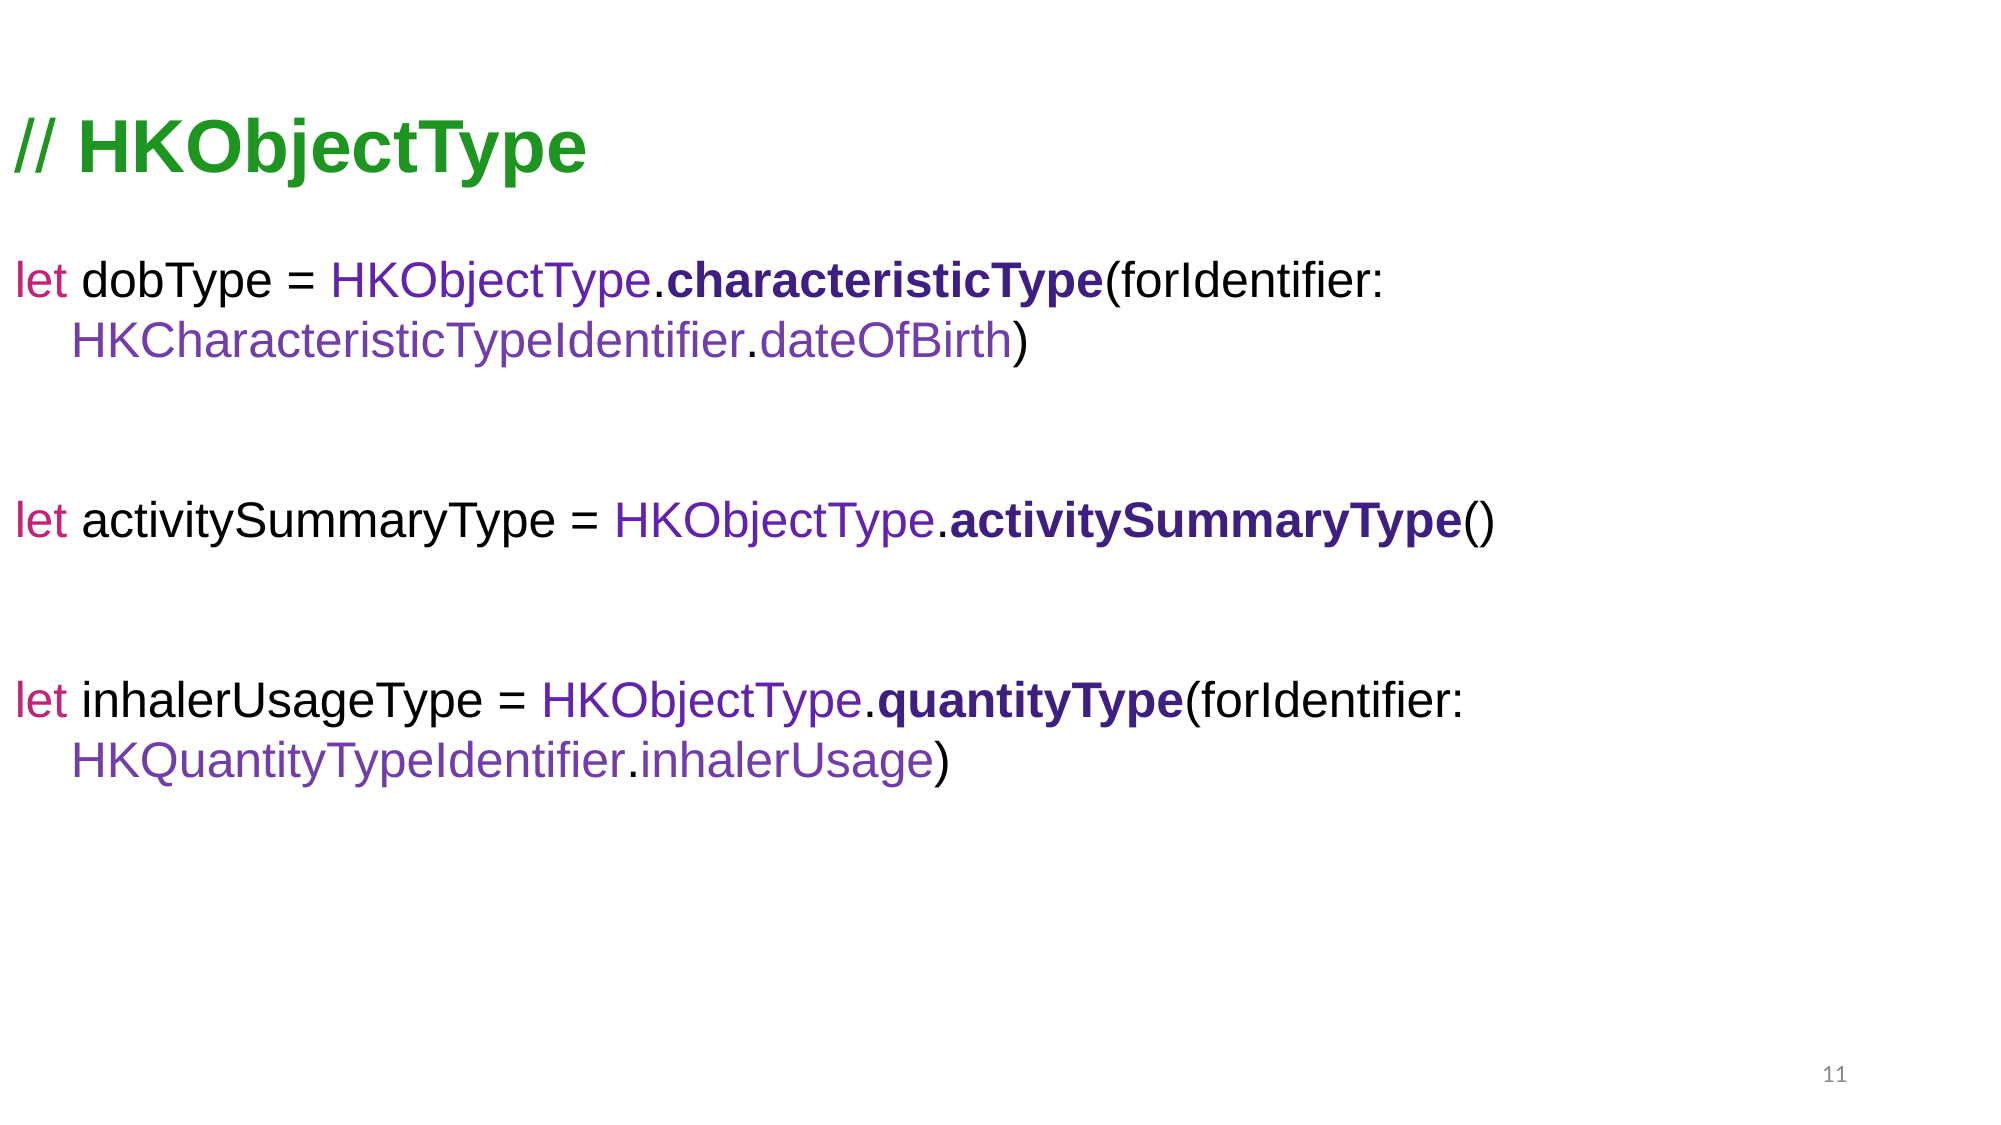

// HKObjectType

let dobType = HKObjectType.characteristicType(forIdentifier:
    HKCharacteristicTypeIdentifier.dateOfBirth)

let activitySummaryType = HKObjectType.activitySummaryType()

let inhalerUsageType = HKObjectType.quantityType(forIdentifier:
    HKQuantityTypeIdentifier.inhalerUsage)
11